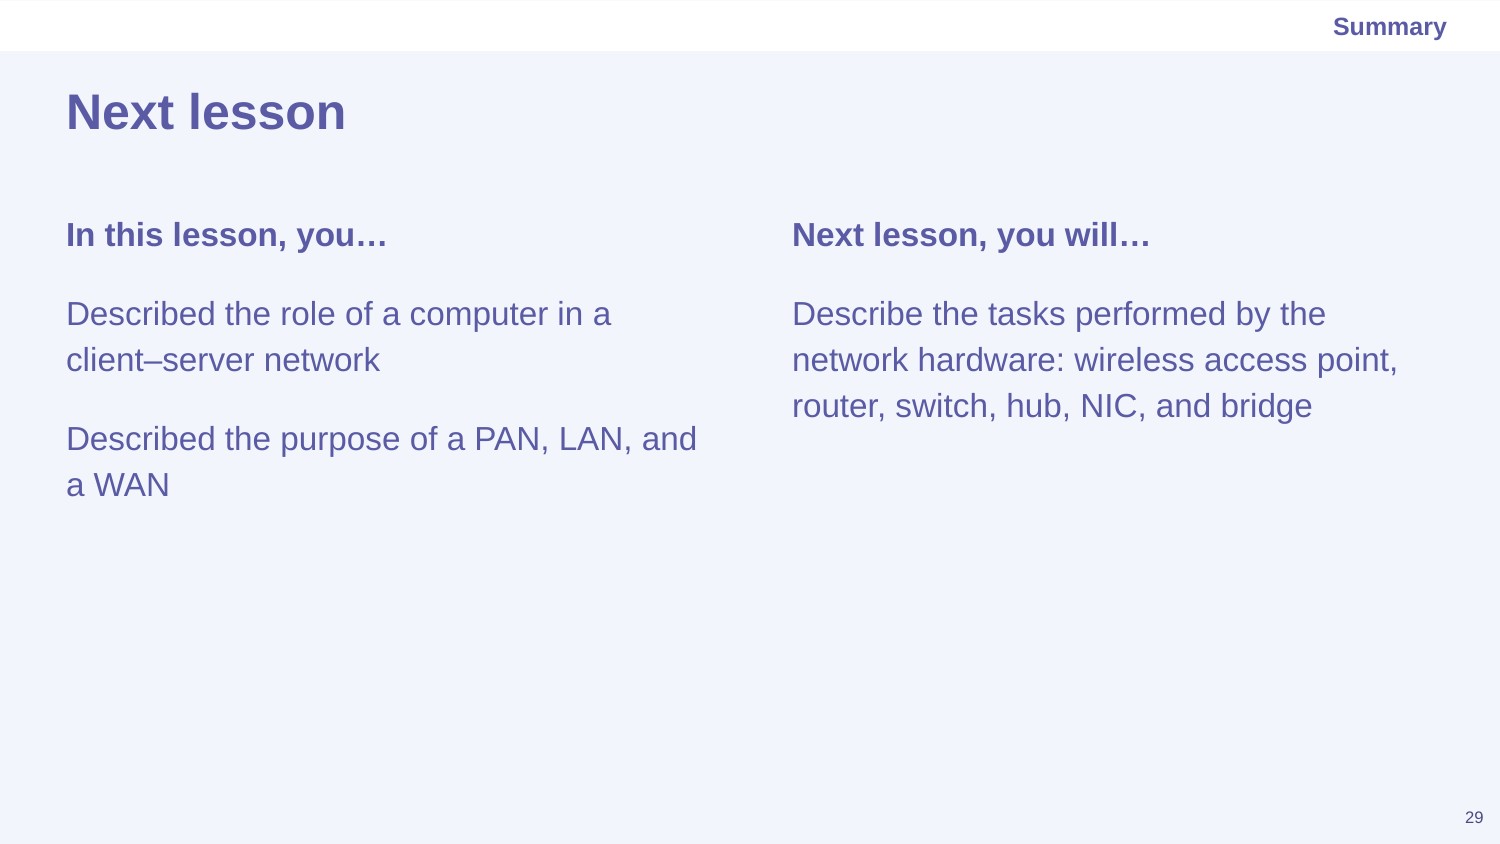

Summary
# Next lesson
Next lesson, you will…
Describe the tasks performed by the network hardware: wireless access point, router, switch, hub, NIC, and bridge
In this lesson, you…
Described the role of a computer in a client–server network
Described the purpose of a PAN, LAN, and a WAN

29